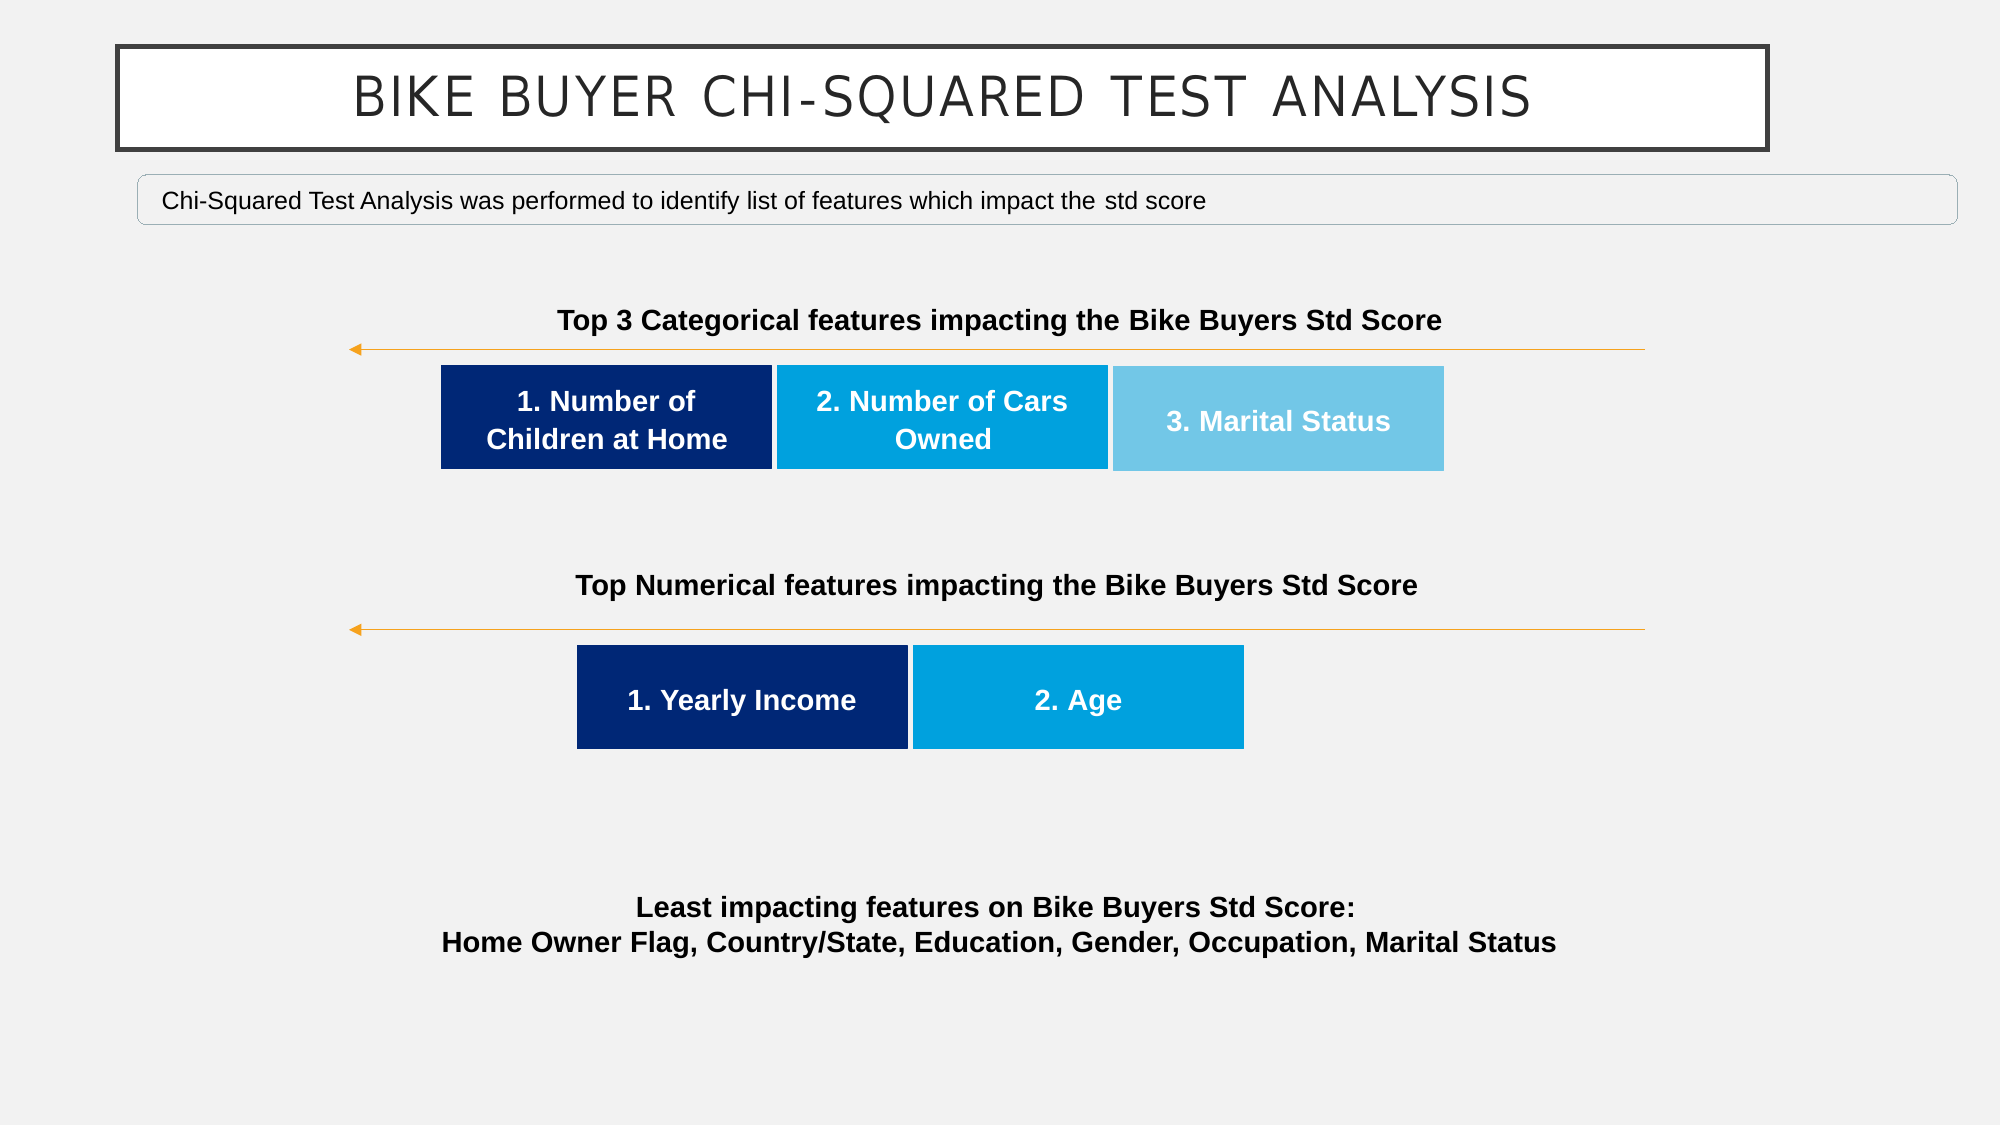

# BIke Buyer Chi-Squared Test Analysis
 Chi-Squared Test Analysis was performed to identify list of features which impact the std score
Top 3 Categorical features impacting the Bike Buyers Std Score
1. Number of Children at Home
2. Number of Cars Owned
3. Marital Status
Top Numerical features impacting the Bike Buyers Std Score
1. Yearly Income
2. Age
Least impacting features on Bike Buyers Std Score:
Home Owner Flag, Country/State, Education, Gender, Occupation, Marital Status